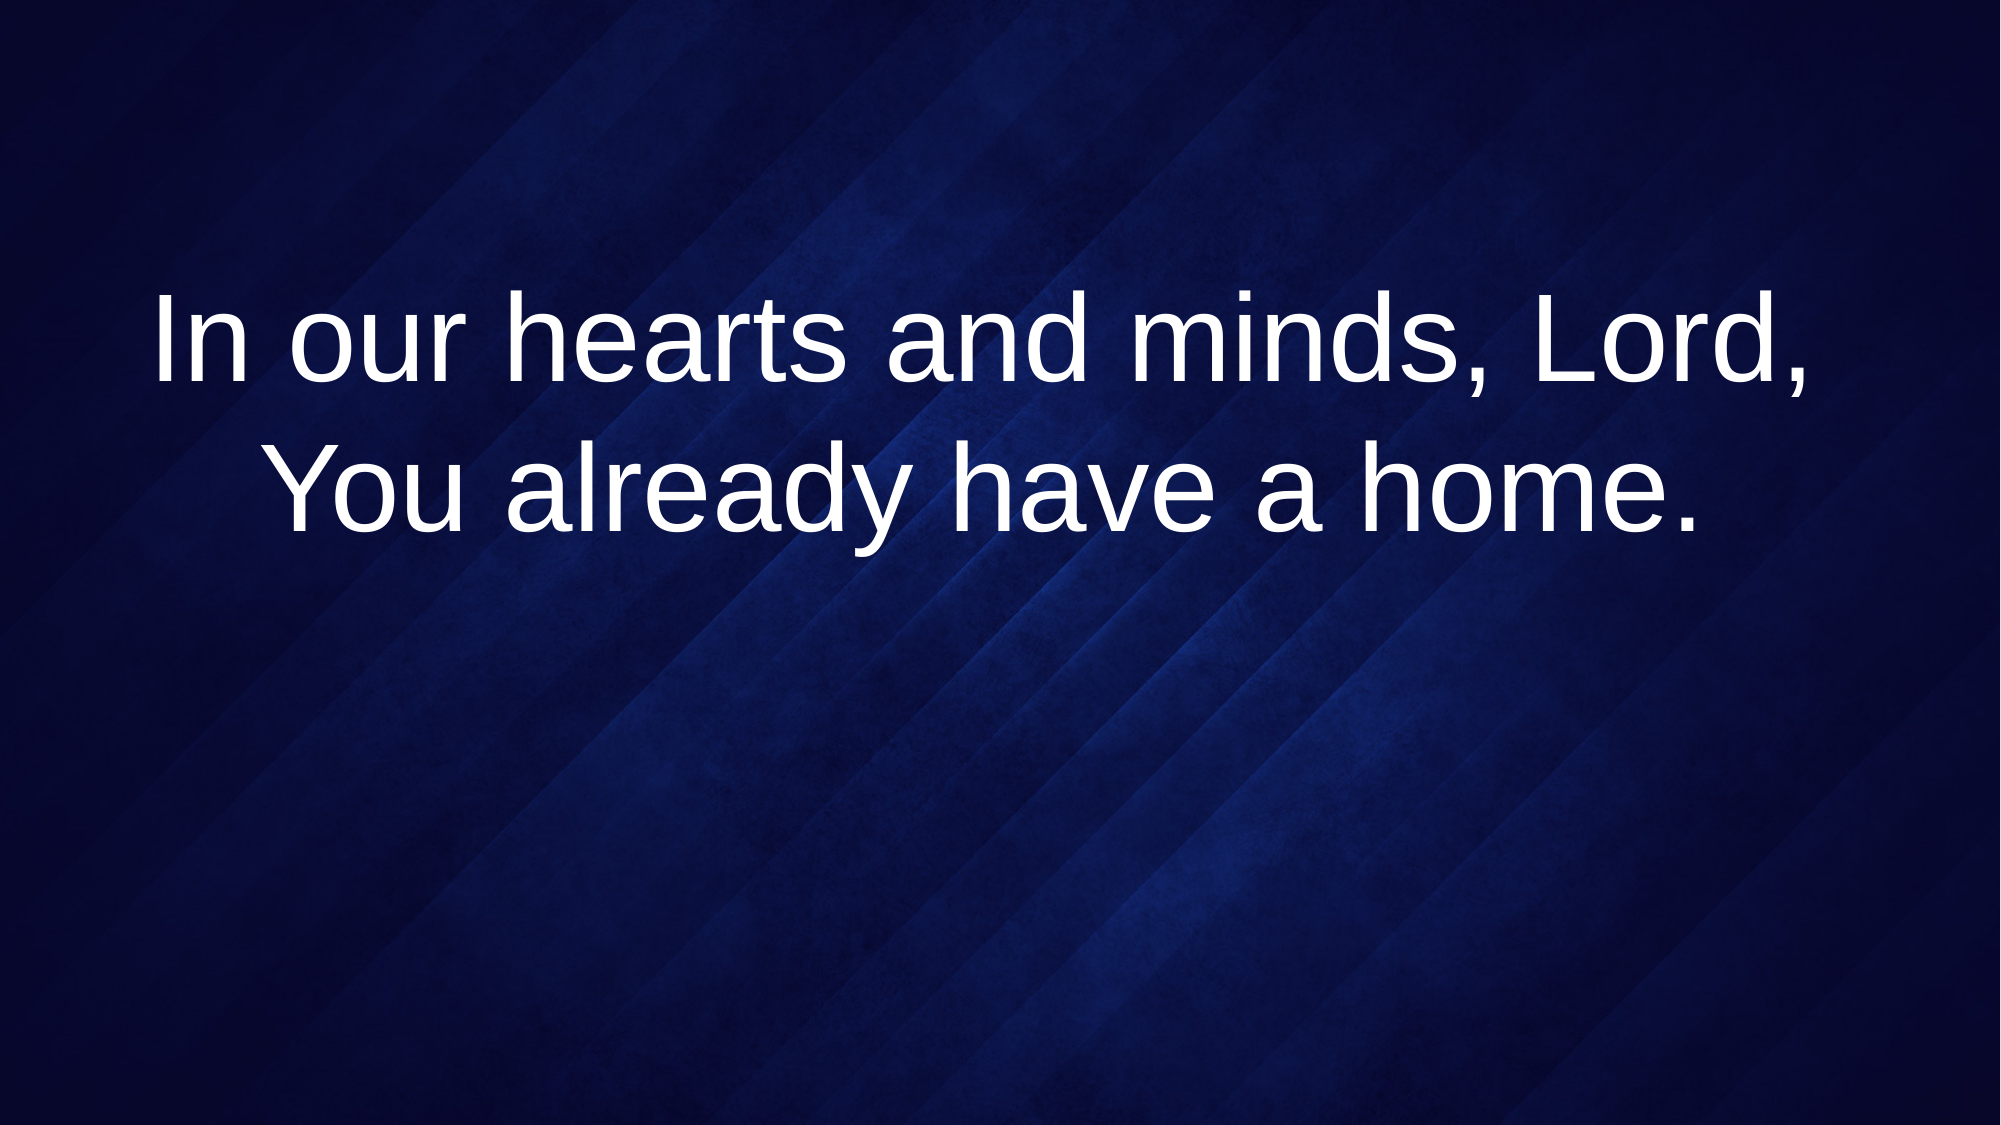

# In our hearts and minds, Lord, You already have a home.